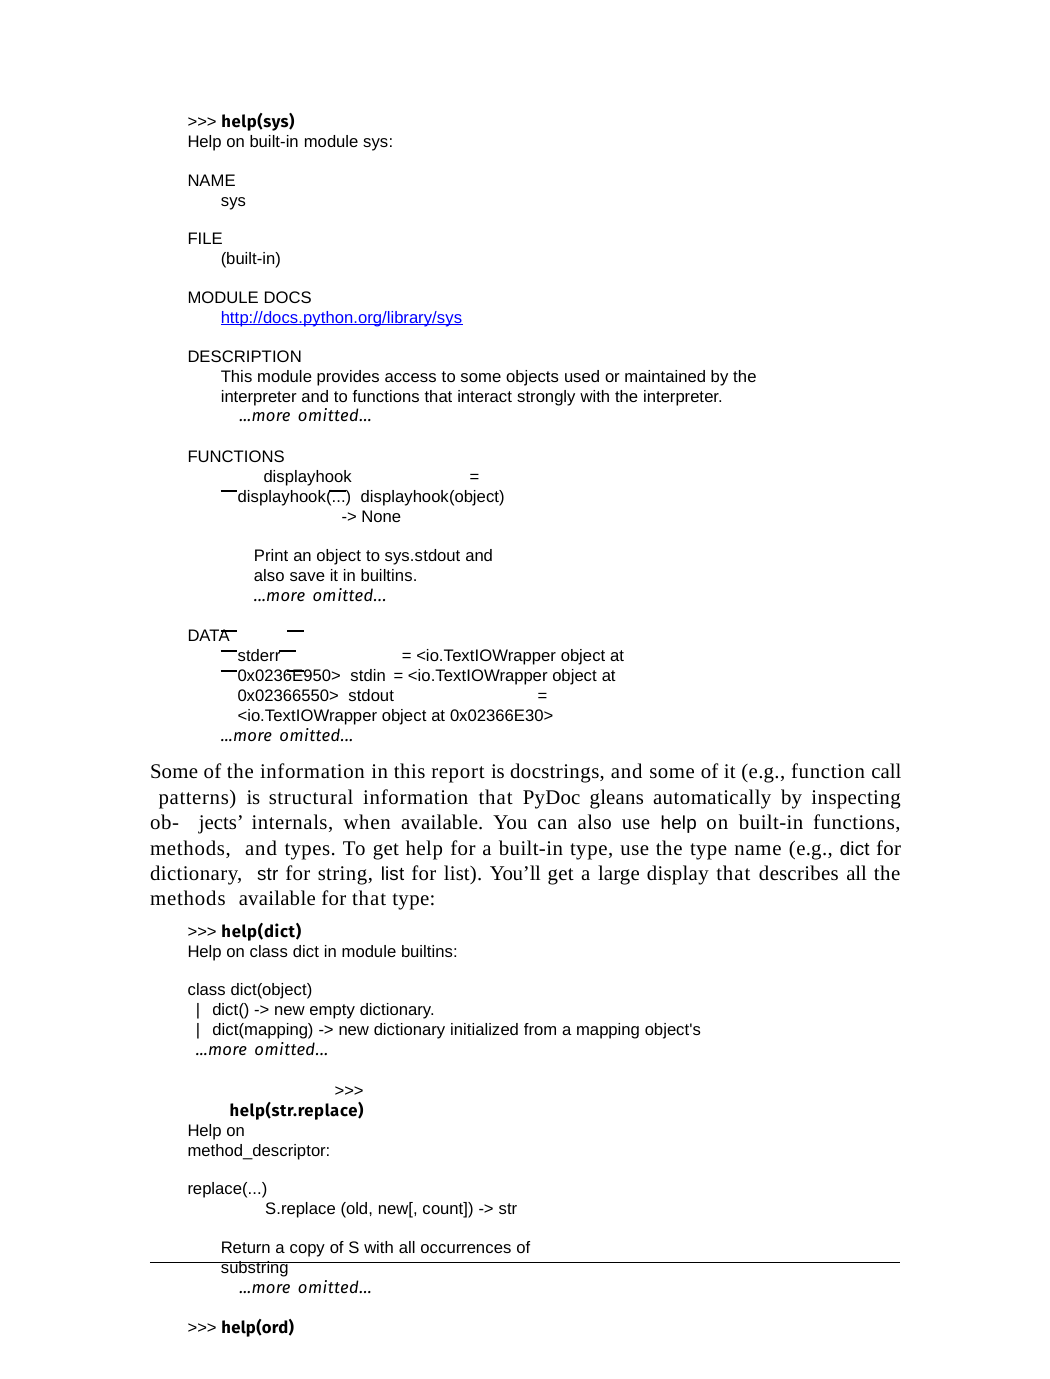

>>> help(sys)
Help on built-in module sys:

NAME
sys

FILE
(built-in)

MODULE DOCS
http://docs.python.org/library/sys

DESCRIPTION
This module provides access to some objects used or maintained by the  interpreter and to functions that interact strongly with the interpreter.
...more omitted...

FUNCTIONS
displayhook	= displayhook(...)  displayhook(object) -> None

Print an object to sys.stdout and also save it in builtins.
...more omitted...

DATA
stderr		= <io.TextIOWrapper object at 0x0236E950>  stdin	= <io.TextIOWrapper object at 0x02366550>  stdout		= <io.TextIOWrapper object at 0x02366E30>
...more omitted...
Some of the information in this report is docstrings, and some of it (e.g., function call  patterns) is structural information that PyDoc gleans automatically by inspecting ob-  jects’ internals, when available. You can also use help on built-in functions, methods,  and types. To get help for a built-in type, use the type name (e.g., dict for dictionary,  str for string, list for list). You’ll get a large display that describes all the methods  available for that type:
>>> help(dict)
Help on class dict in module builtins:

class dict(object)
| dict() -> new empty dictionary.
| dict(mapping) -> new dictionary initialized from a mapping object's
...more omitted...

>>> help(str.replace)
Help on method_descriptor:

replace(...)
S.replace (old, new[, count]) -> str

Return a copy of S with all occurrences of substring
...more omitted...

>>> help(ord)

Python Documentation Sources  |  381